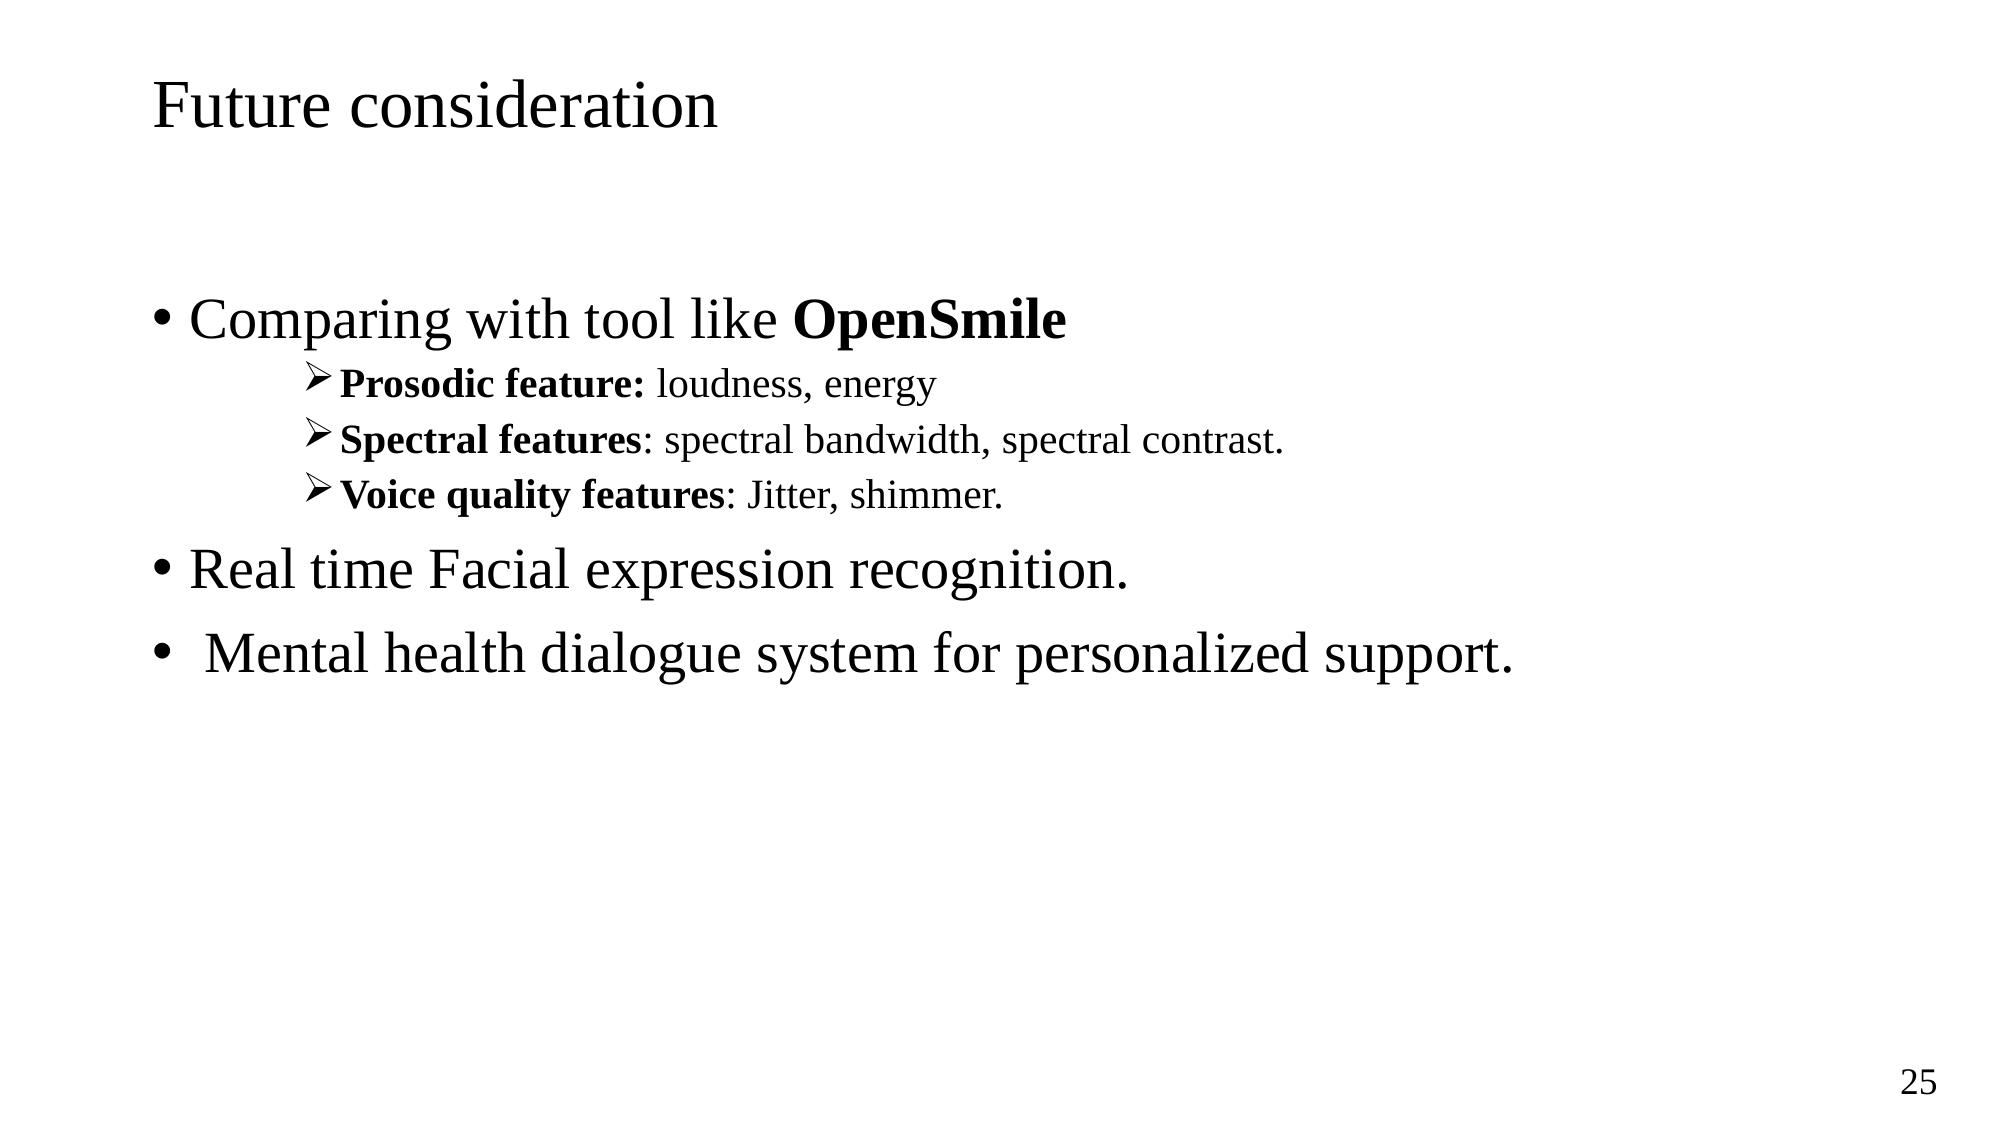

# Future consideration

Comparing with tool like OpenSmile
Prosodic feature: loudness, energy
Spectral features: spectral bandwidth, spectral contrast.
Voice quality features: Jitter, shimmer.
Real time Facial expression recognition.
 Mental health dialogue system for personalized support.

    25